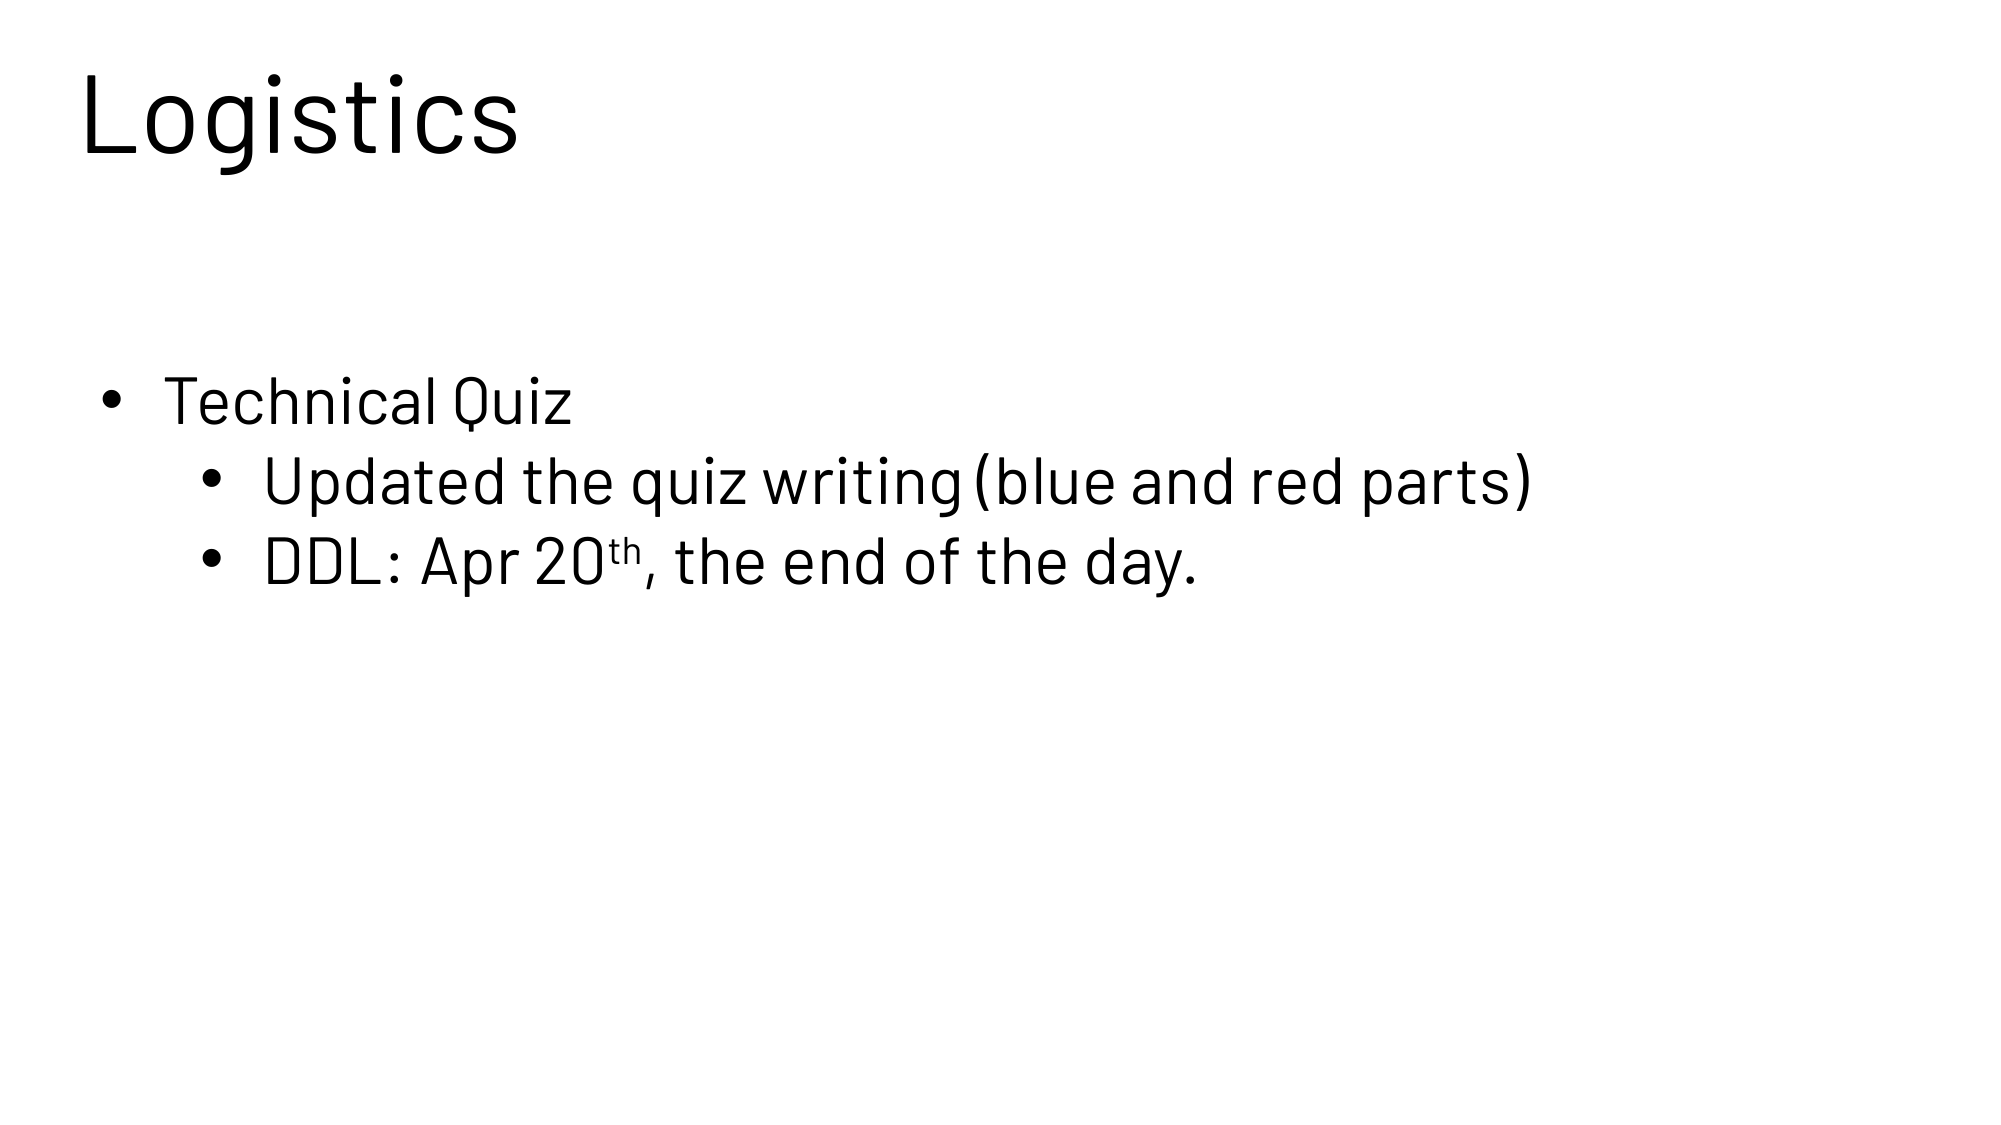

Logistics

Technical Quiz
Updated the quiz writing (blue and red parts)
DDL: Apr 20th, the end of the day.